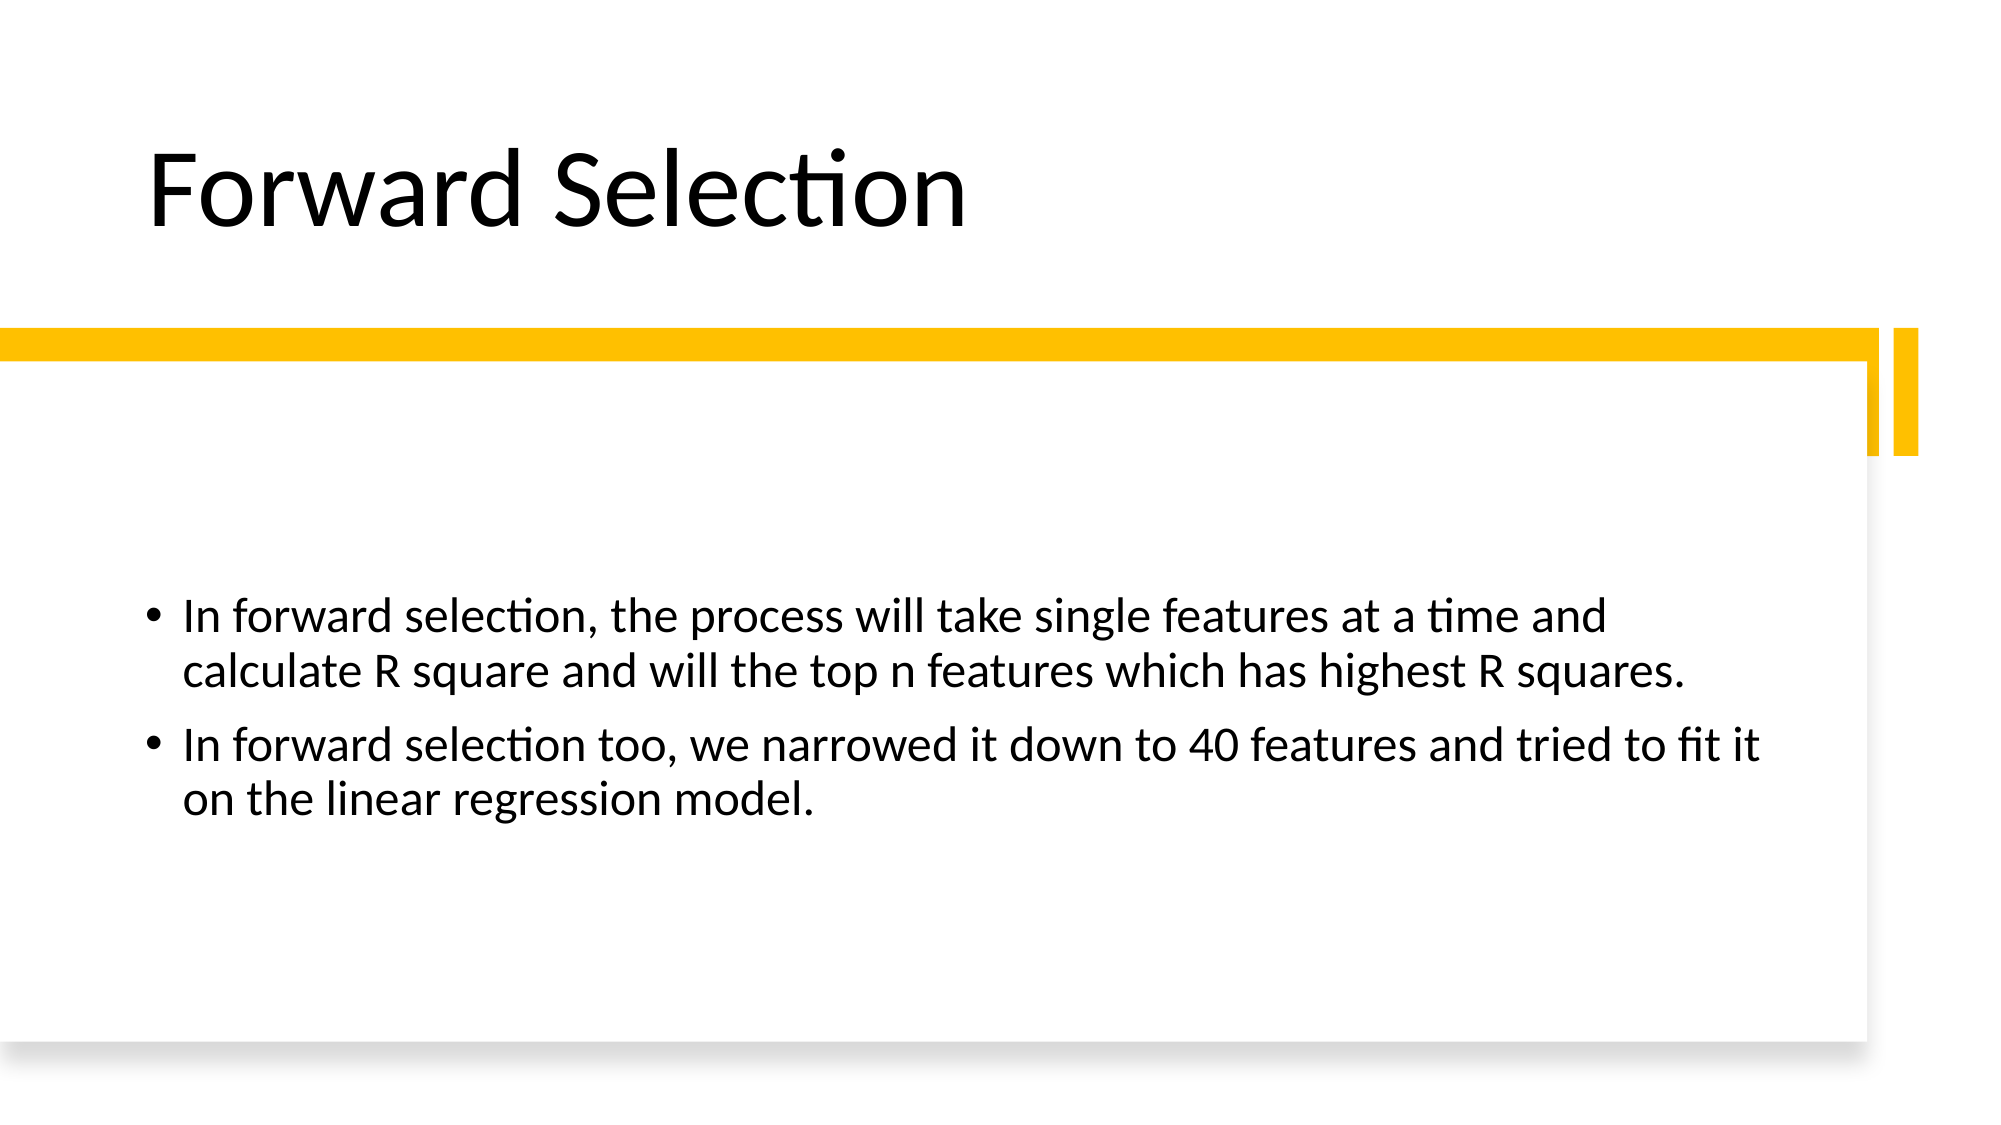

# Forward Selection

In forward selection, the process will take single features at a time and calculate R square and will the top n features which has highest R squares.
In forward selection too, we narrowed it down to 40 features and tried to fit it on the linear regression model.